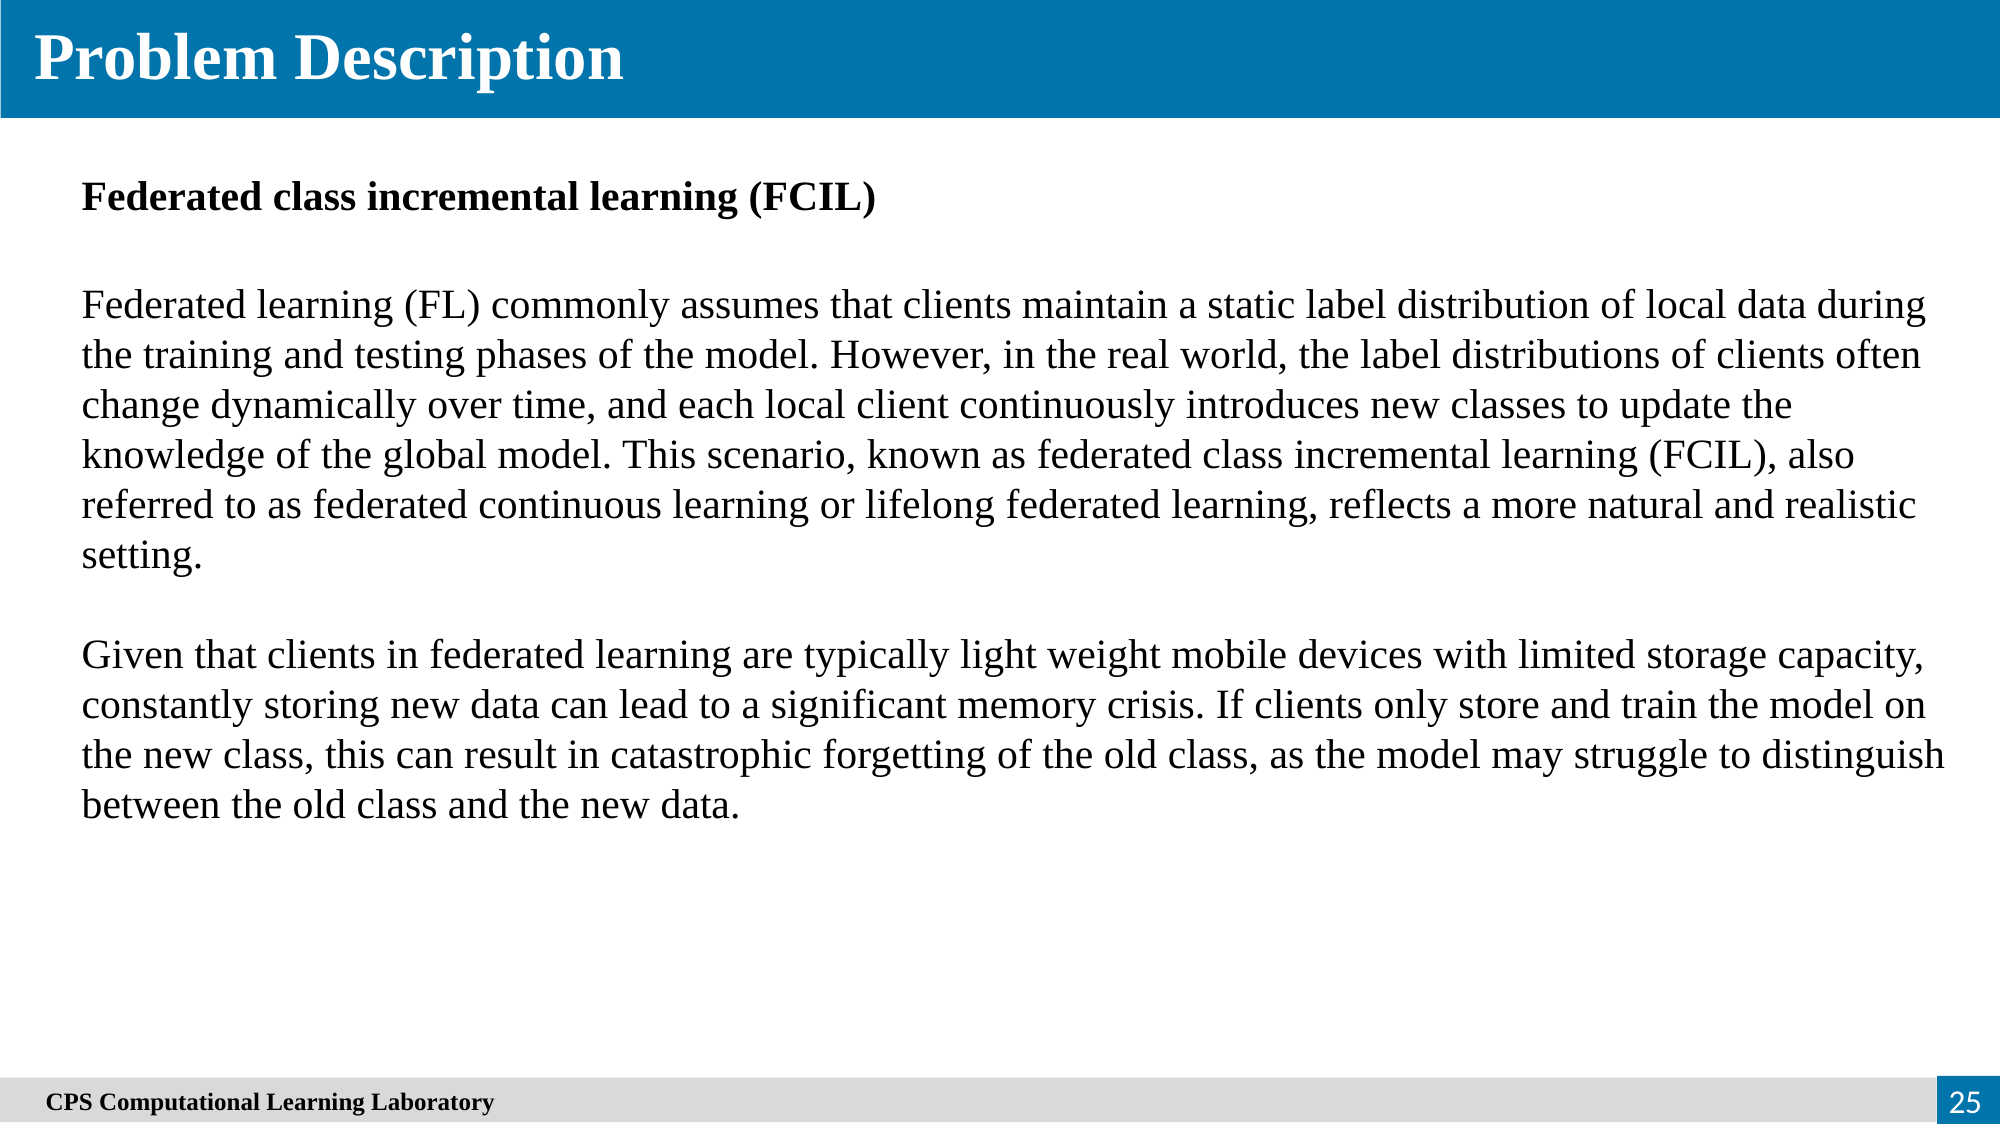

Problem Description
Federated class incremental learning (FCIL)
Federated learning (FL) commonly assumes that clients maintain a static label distribution of local data during the training and testing phases of the model. However, in the real world, the label distributions of clients often change dynamically over time, and each local client continuously introduces new classes to update the knowledge of the global model. This scenario, known as federated class incremental learning (FCIL), also referred to as federated continuous learning or lifelong federated learning, reflects a more natural and realistic setting.

Given that clients in federated learning are typically light weight mobile devices with limited storage capacity, constantly storing new data can lead to a significant memory crisis. If clients only store and train the model on the new class, this can result in catastrophic forgetting of the old class, as the model may struggle to distinguish between the old class and the new data.
25
　CPS Computational Learning Laboratory